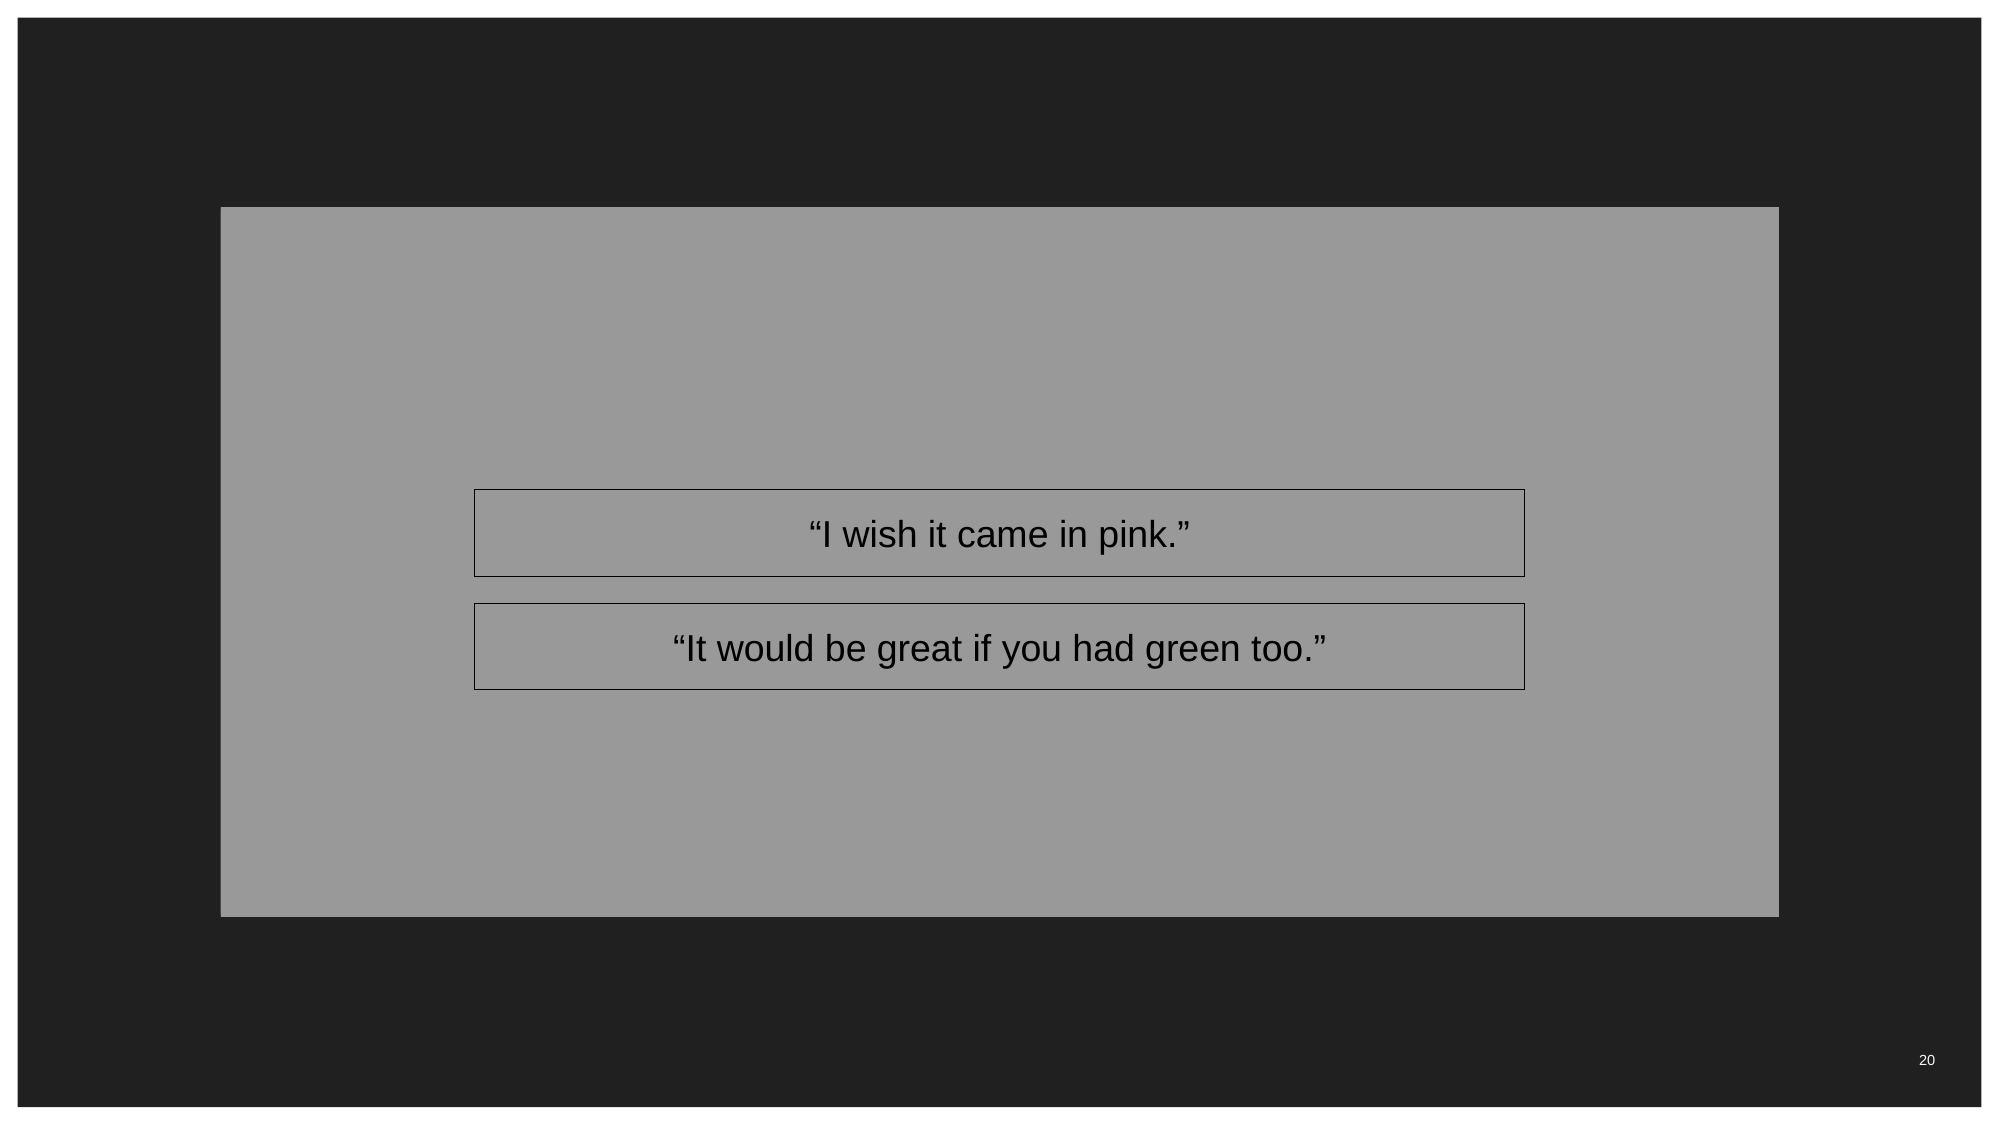

“I wish it came in pink.”
“It would be great if you had green too.”

“It has great sound quality. I wish it came in pink.”
“It would be great if you had green too. Too pricey.”

“It has great sound quality. I wish it came in pink.”
“It would be great if you had green too. Too pricey.”
20